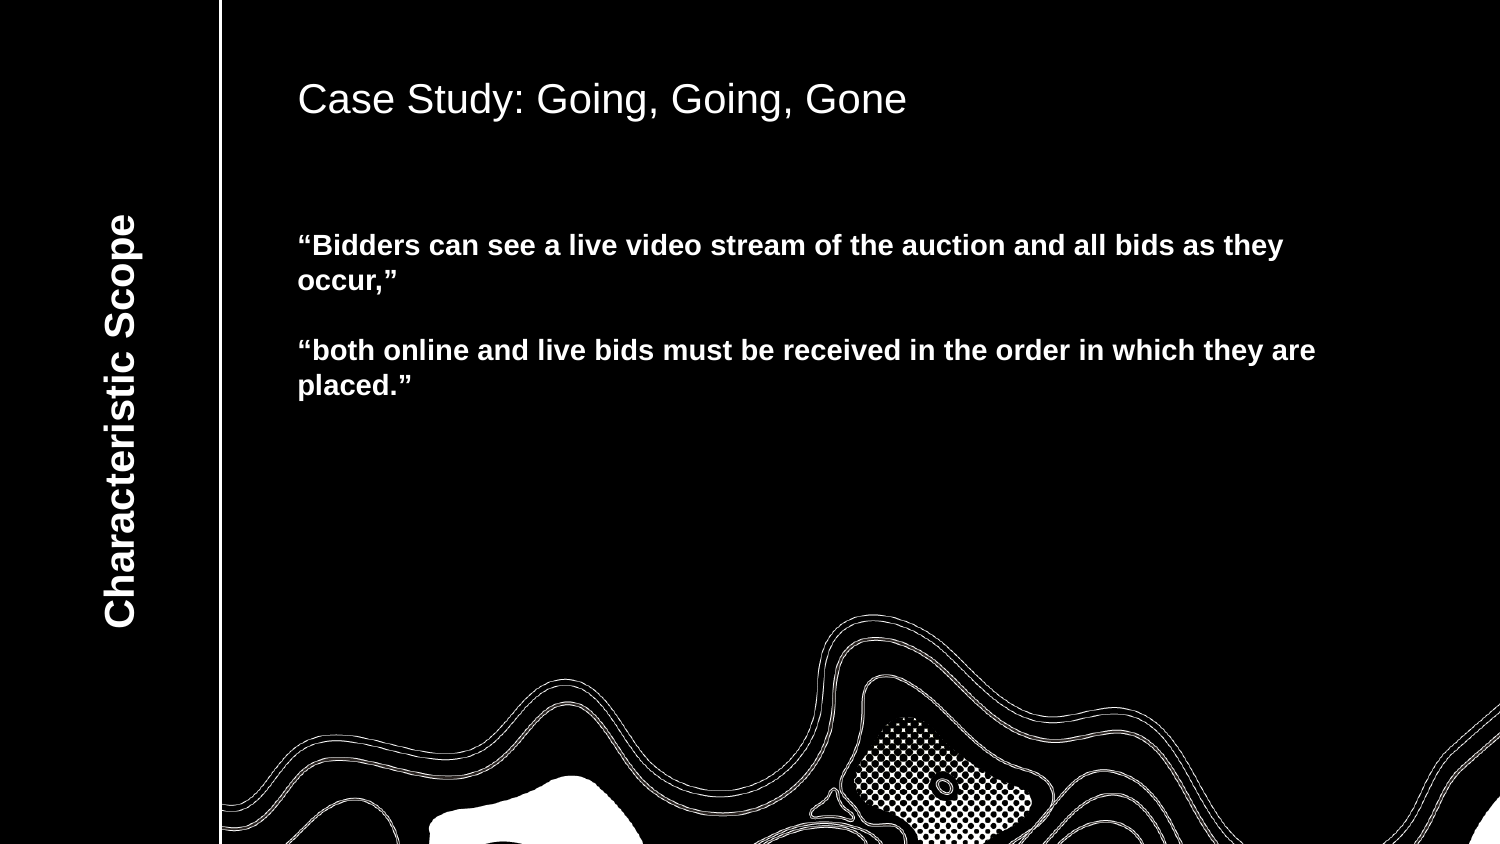

Case Study: Going, Going, Gone
“Bidders can see a live video stream of the auction and all bids as they occur,”

“both online and live bids must be received in the order in which they are placed.”

# Characteristic Scope